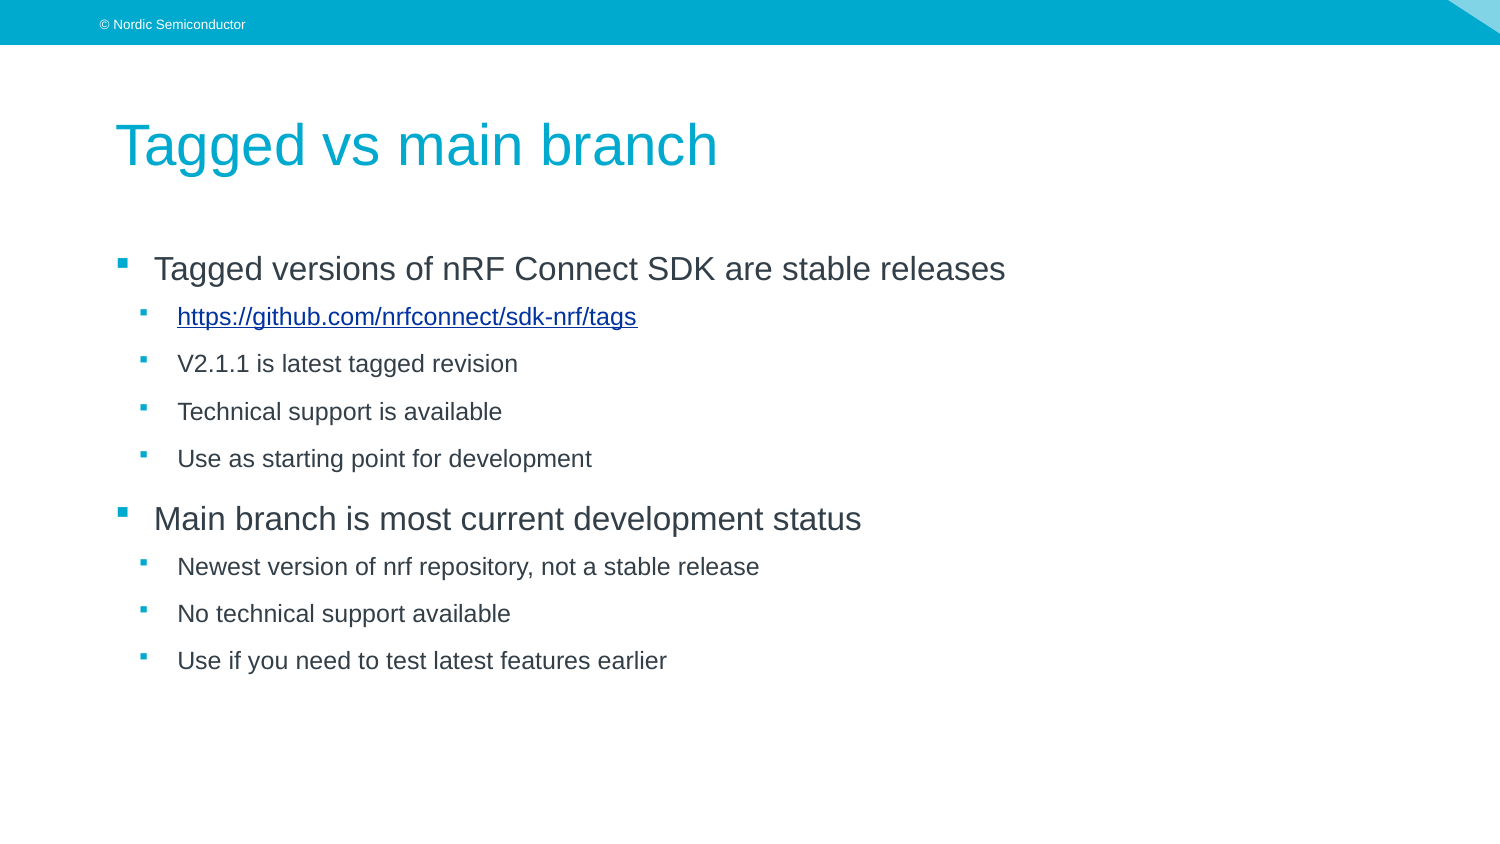

# Tagged vs main branch
Tagged versions of nRF Connect SDK are stable releases
https://github.com/nrfconnect/sdk-nrf/tags
V2.1.1 is latest tagged revision
Technical support is available
Use as starting point for development
Main branch is most current development status
Newest version of nrf repository, not a stable release
No technical support available
Use if you need to test latest features earlier